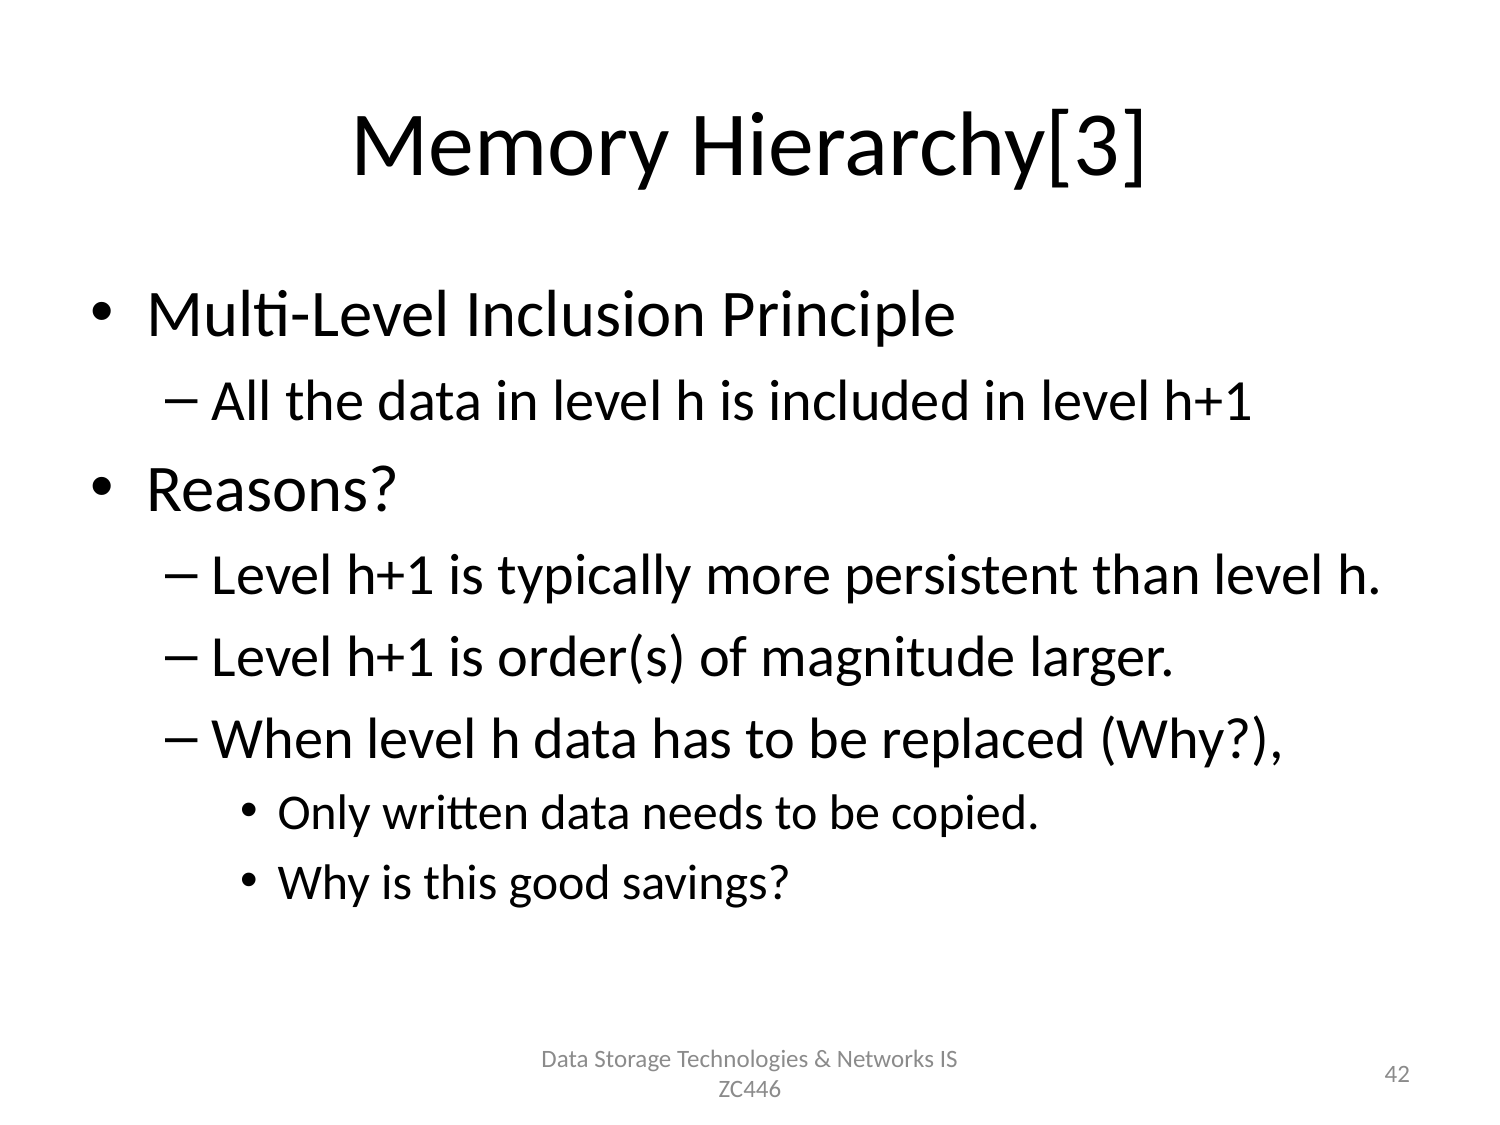

# Memory Hierarchy[3]
Multi-Level Inclusion Principle
All the data in level h is included in level h+1
Reasons?
Level h+1 is typically more persistent than level h.
Level h+1 is order(s) of magnitude larger.
When level h data has to be replaced (Why?),
Only written data needs to be copied.
Why is this good savings?
Data Storage Technologies & Networks IS ZC446
42